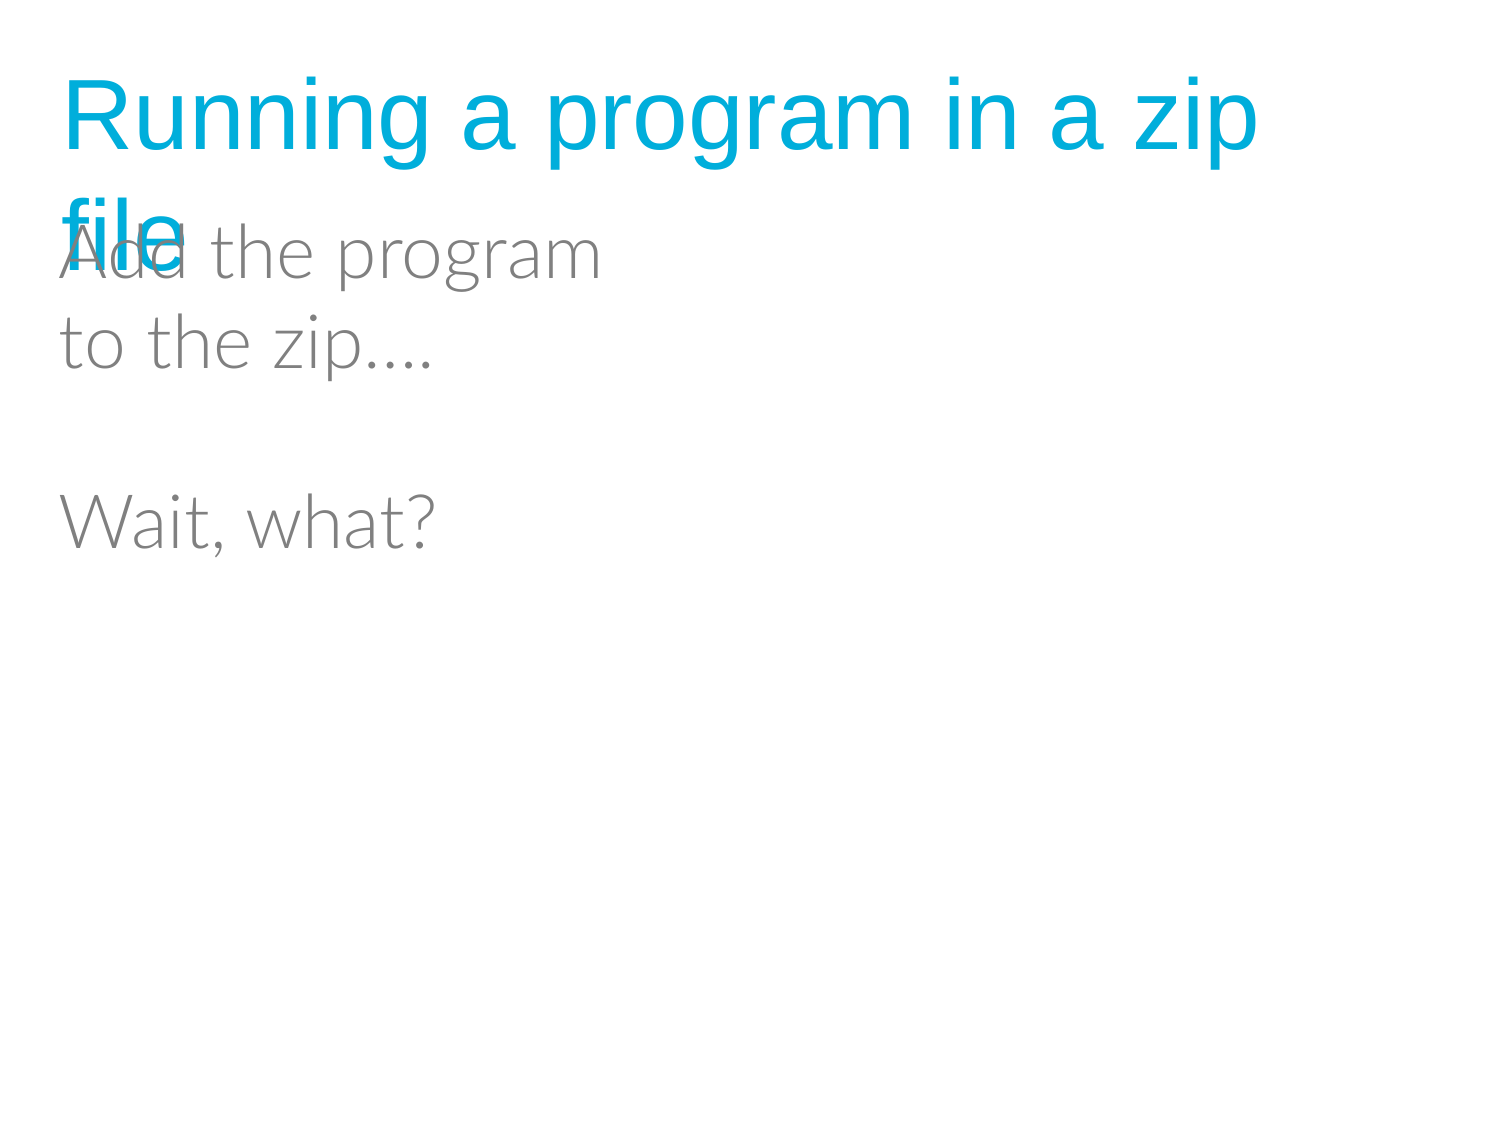

Running a program in a zip file
Add the program to the zip….

Wait, what?